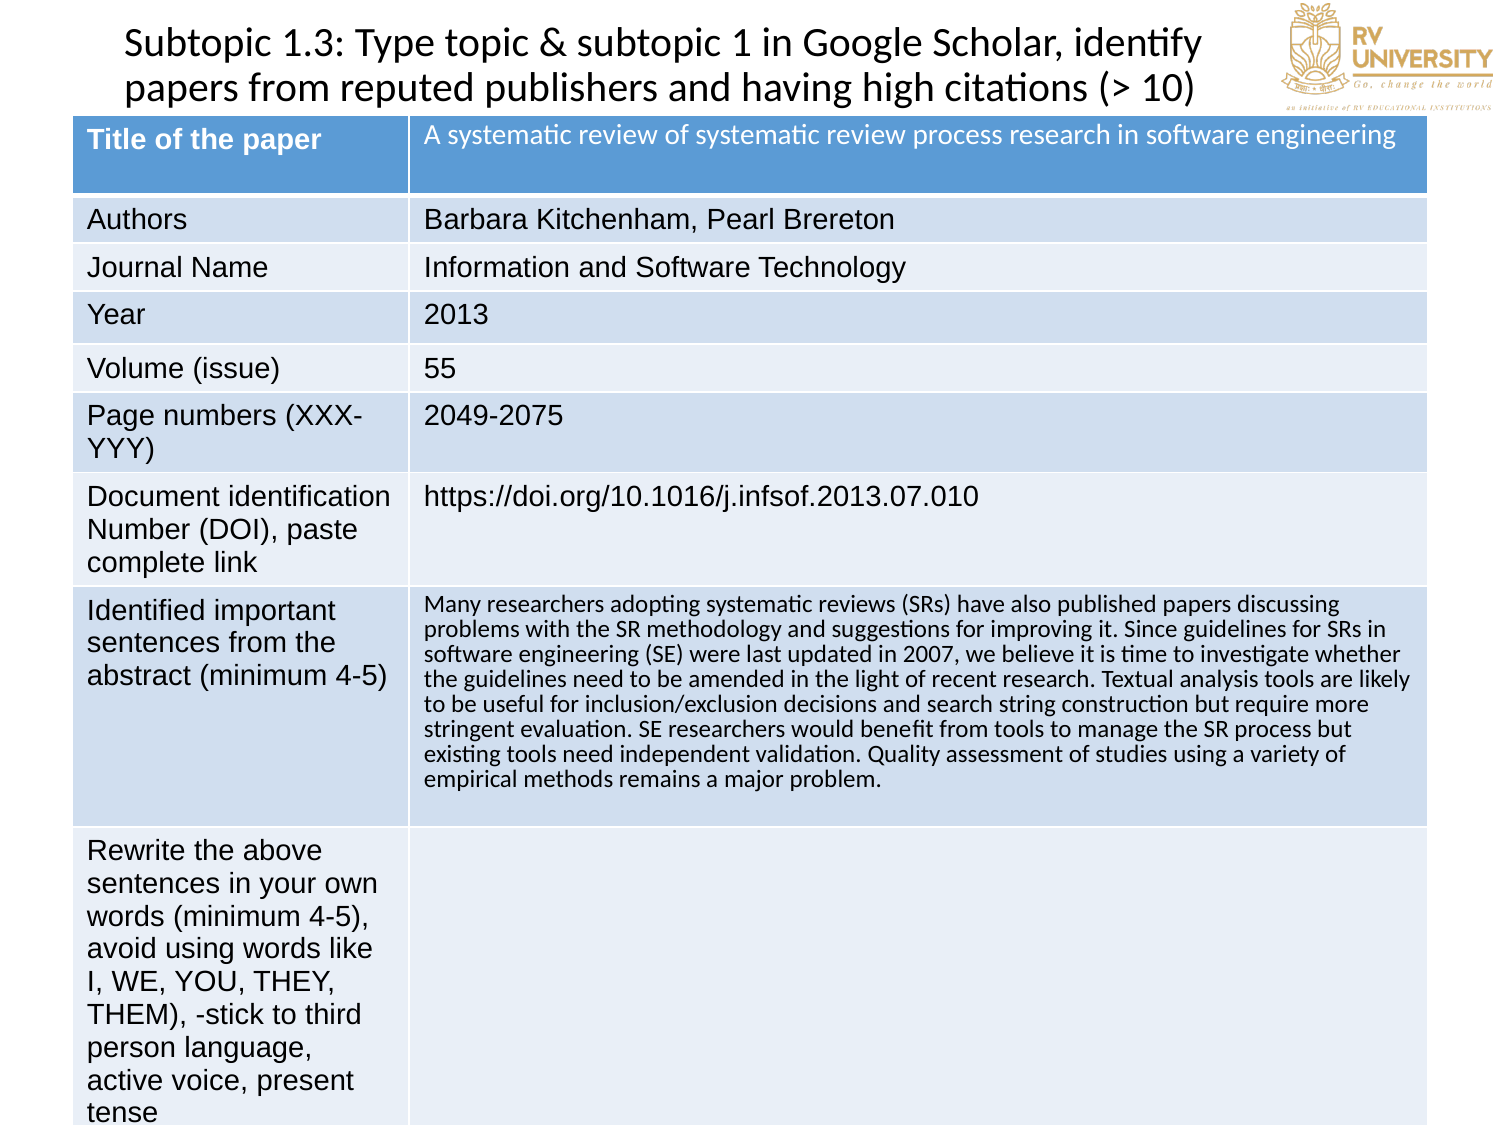

# Subtopic 1.3: Type topic & subtopic 1 in Google Scholar, identify papers from reputed publishers and having high citations (> 10)
| Title of the paper | A systematic review of systematic review process research in software engineering |
| --- | --- |
| Authors | Barbara Kitchenham, Pearl Brereton |
| Journal Name | Information and Software Technology |
| Year | 2013 |
| Volume (issue) | 55 |
| Page numbers (XXX-YYY) | 2049-2075 |
| Document identification Number (DOI), paste complete link | https://doi.org/10.1016/j.infsof.2013.07.010 |
| Identified important sentences from the abstract (minimum 4-5) | Many researchers adopting systematic reviews (SRs) have also published papers discussing problems with the SR methodology and suggestions for improving it. Since guidelines for SRs in software engineering (SE) were last updated in 2007, we believe it is time to investigate whether the guidelines need to be amended in the light of recent research. Textual analysis tools are likely to be useful for inclusion/exclusion decisions and search string construction but require more stringent evaluation. SE researchers would benefit from tools to manage the SR process but existing tools need independent validation. Quality assessment of studies using a variety of empirical methods remains a major problem. |
| Rewrite the above sentences in your own words (minimum 4-5), avoid using words like I, WE, YOU, THEY, THEM), -stick to third person language, active voice, present tense |  |